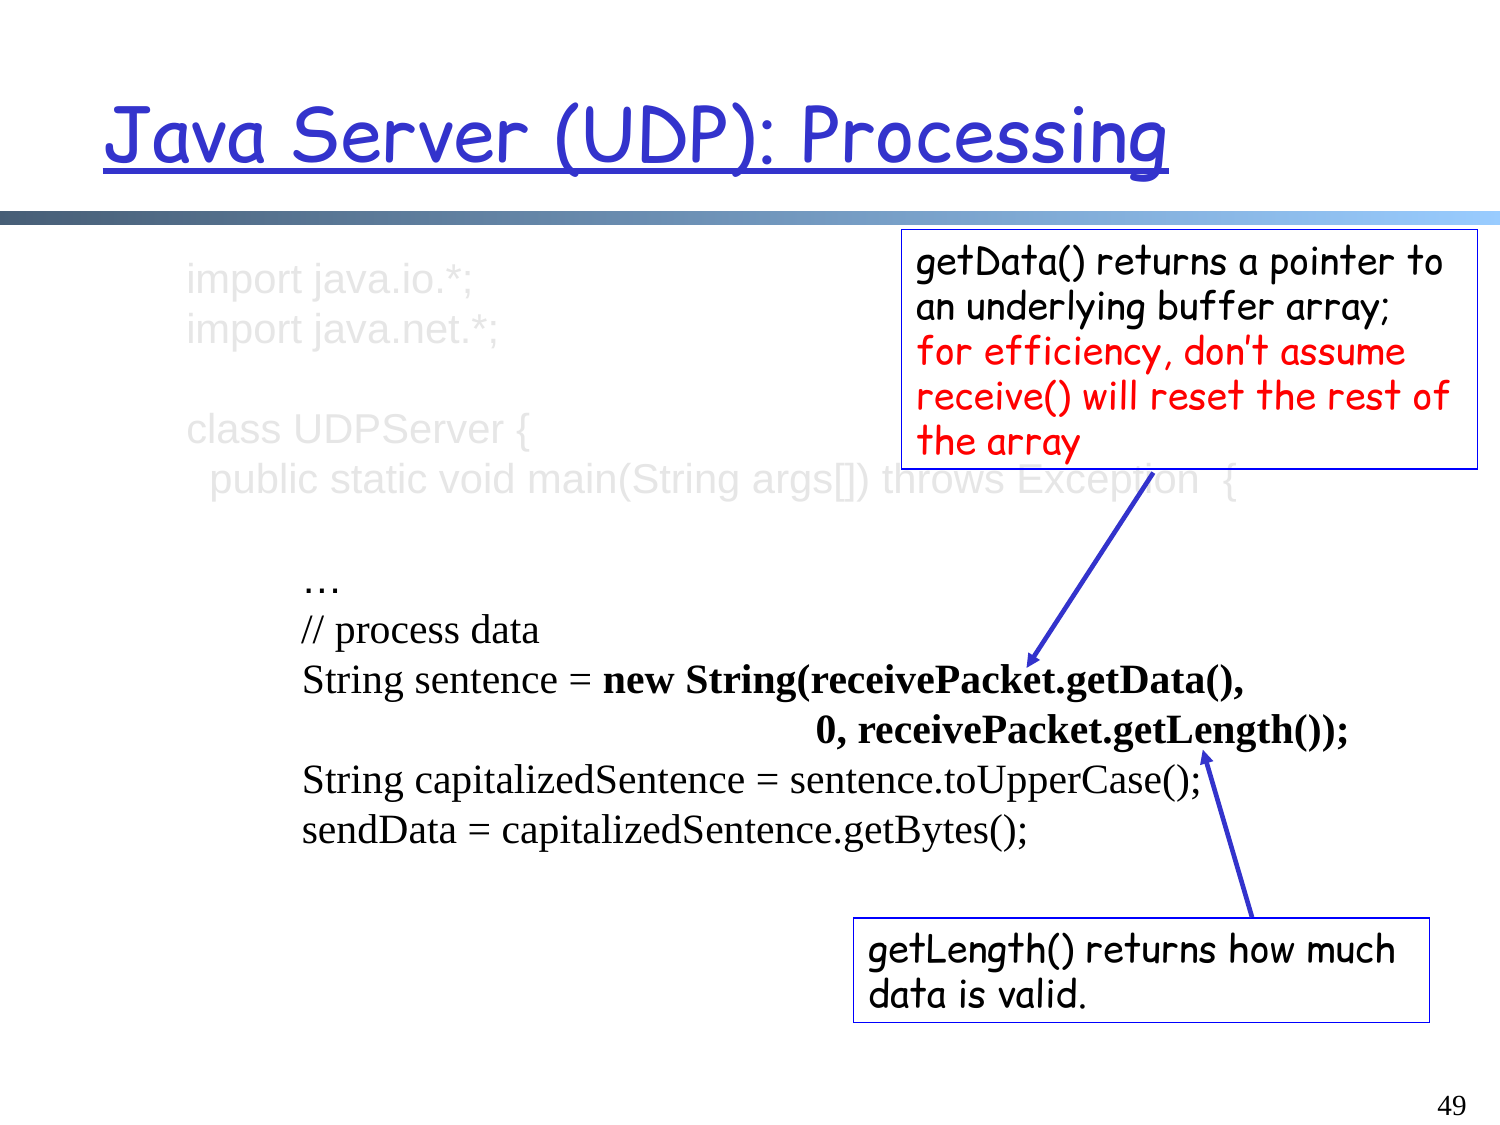

# Java Server (UDP): Processing
getData() returns a pointer to an underlying buffer array;
for efficiency, don’t assume receive() will reset the rest of the array
import java.io.*;
import java.net.*;

class UDPServer {
  public static void main(String args[]) throws Exception  {

          …
          // process data
           String sentence = new String(receivePacket.getData(),
                                                            0, receivePacket.getLength());
           String capitalizedSentence = sentence.toUpperCase();
           sendData = capitalizedSentence.getBytes();

getLength() returns how much data is valid.
49